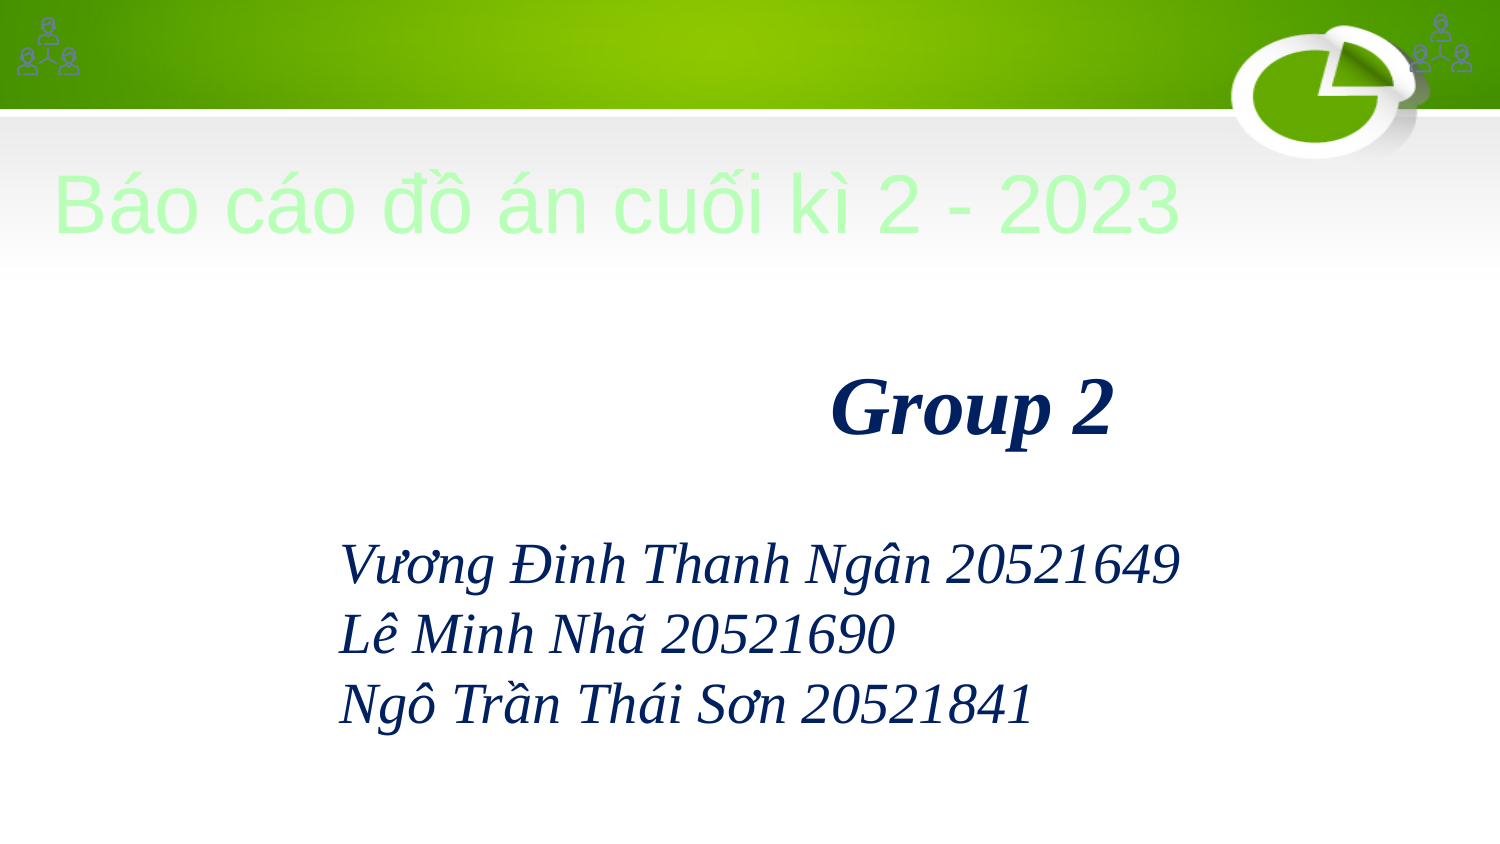

Báo cáo đồ án cuối kì 2 - 2023
Group 2
# Vương Đinh Thanh Ngân 20521649 Lê Minh Nhã 20521690 Ngô Trần Thái Sơn 20521841